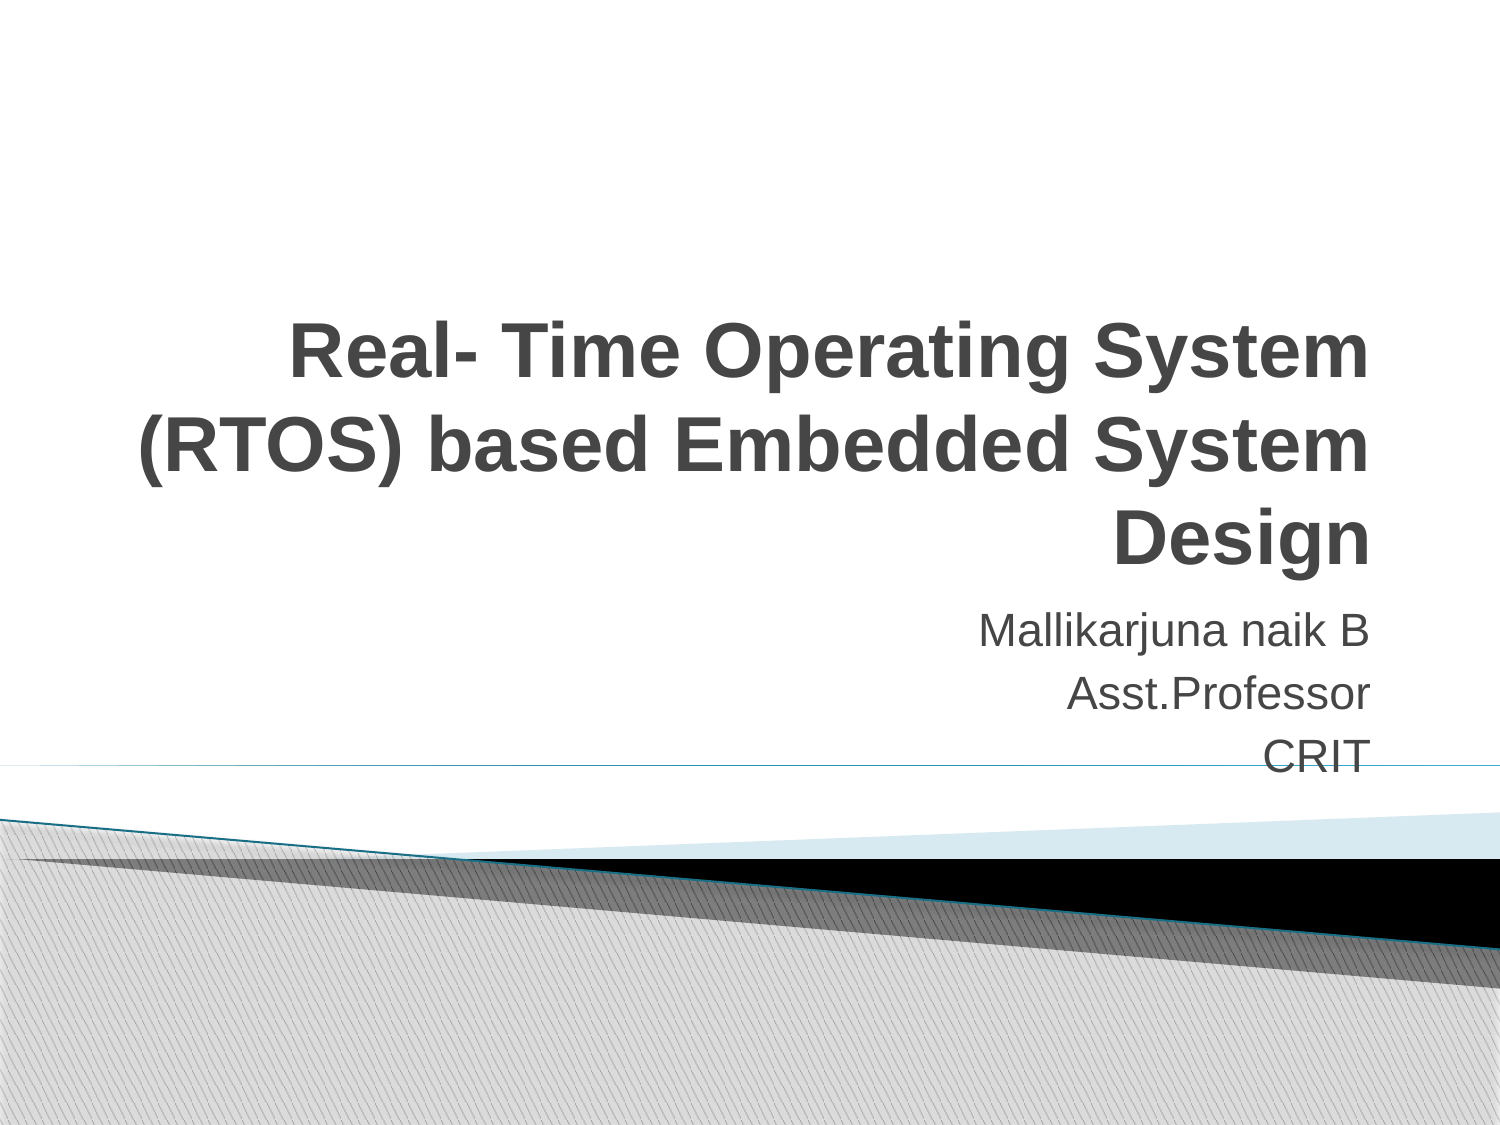

# Real- Time Operating System (RTOS) based Embedded System Design
Mallikarjuna naik B
Asst.Professor
CRIT